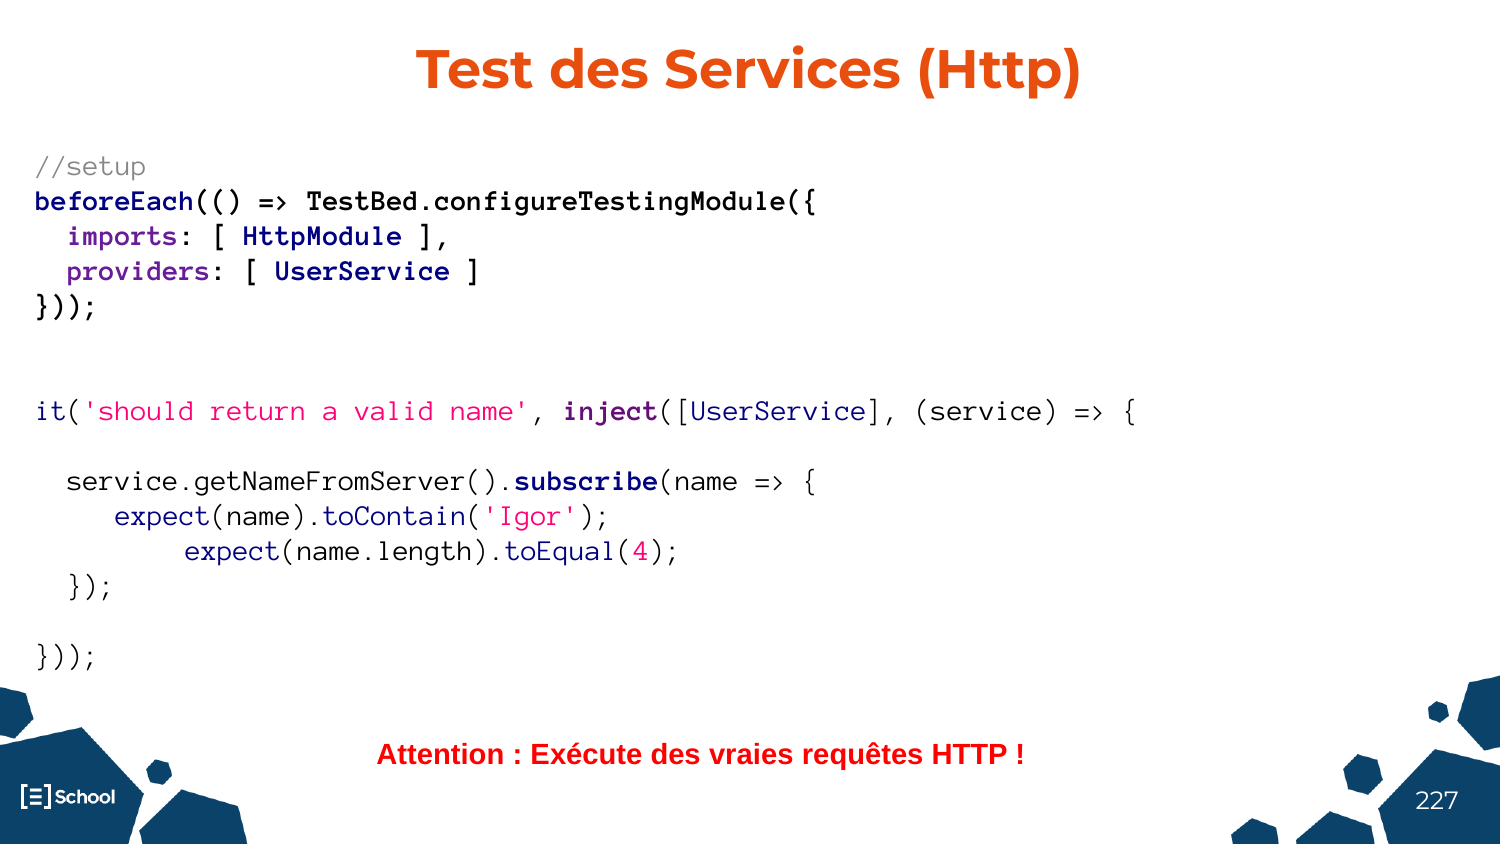

Test des Services (Http)
//setup
beforeEach(() => TestBed.configureTestingModule({
  imports: [ HttpModule ],
  providers: [ UserService ]
}));

it('should return a valid name', inject([UserService], (service) => {

  service.getNameFromServer().subscribe(name => {
     expect(name).toContain('Igor');
  	expect(name.length).toEqual(4);
  });

}));

Attention : Exécute des vraies requêtes HTTP !
227